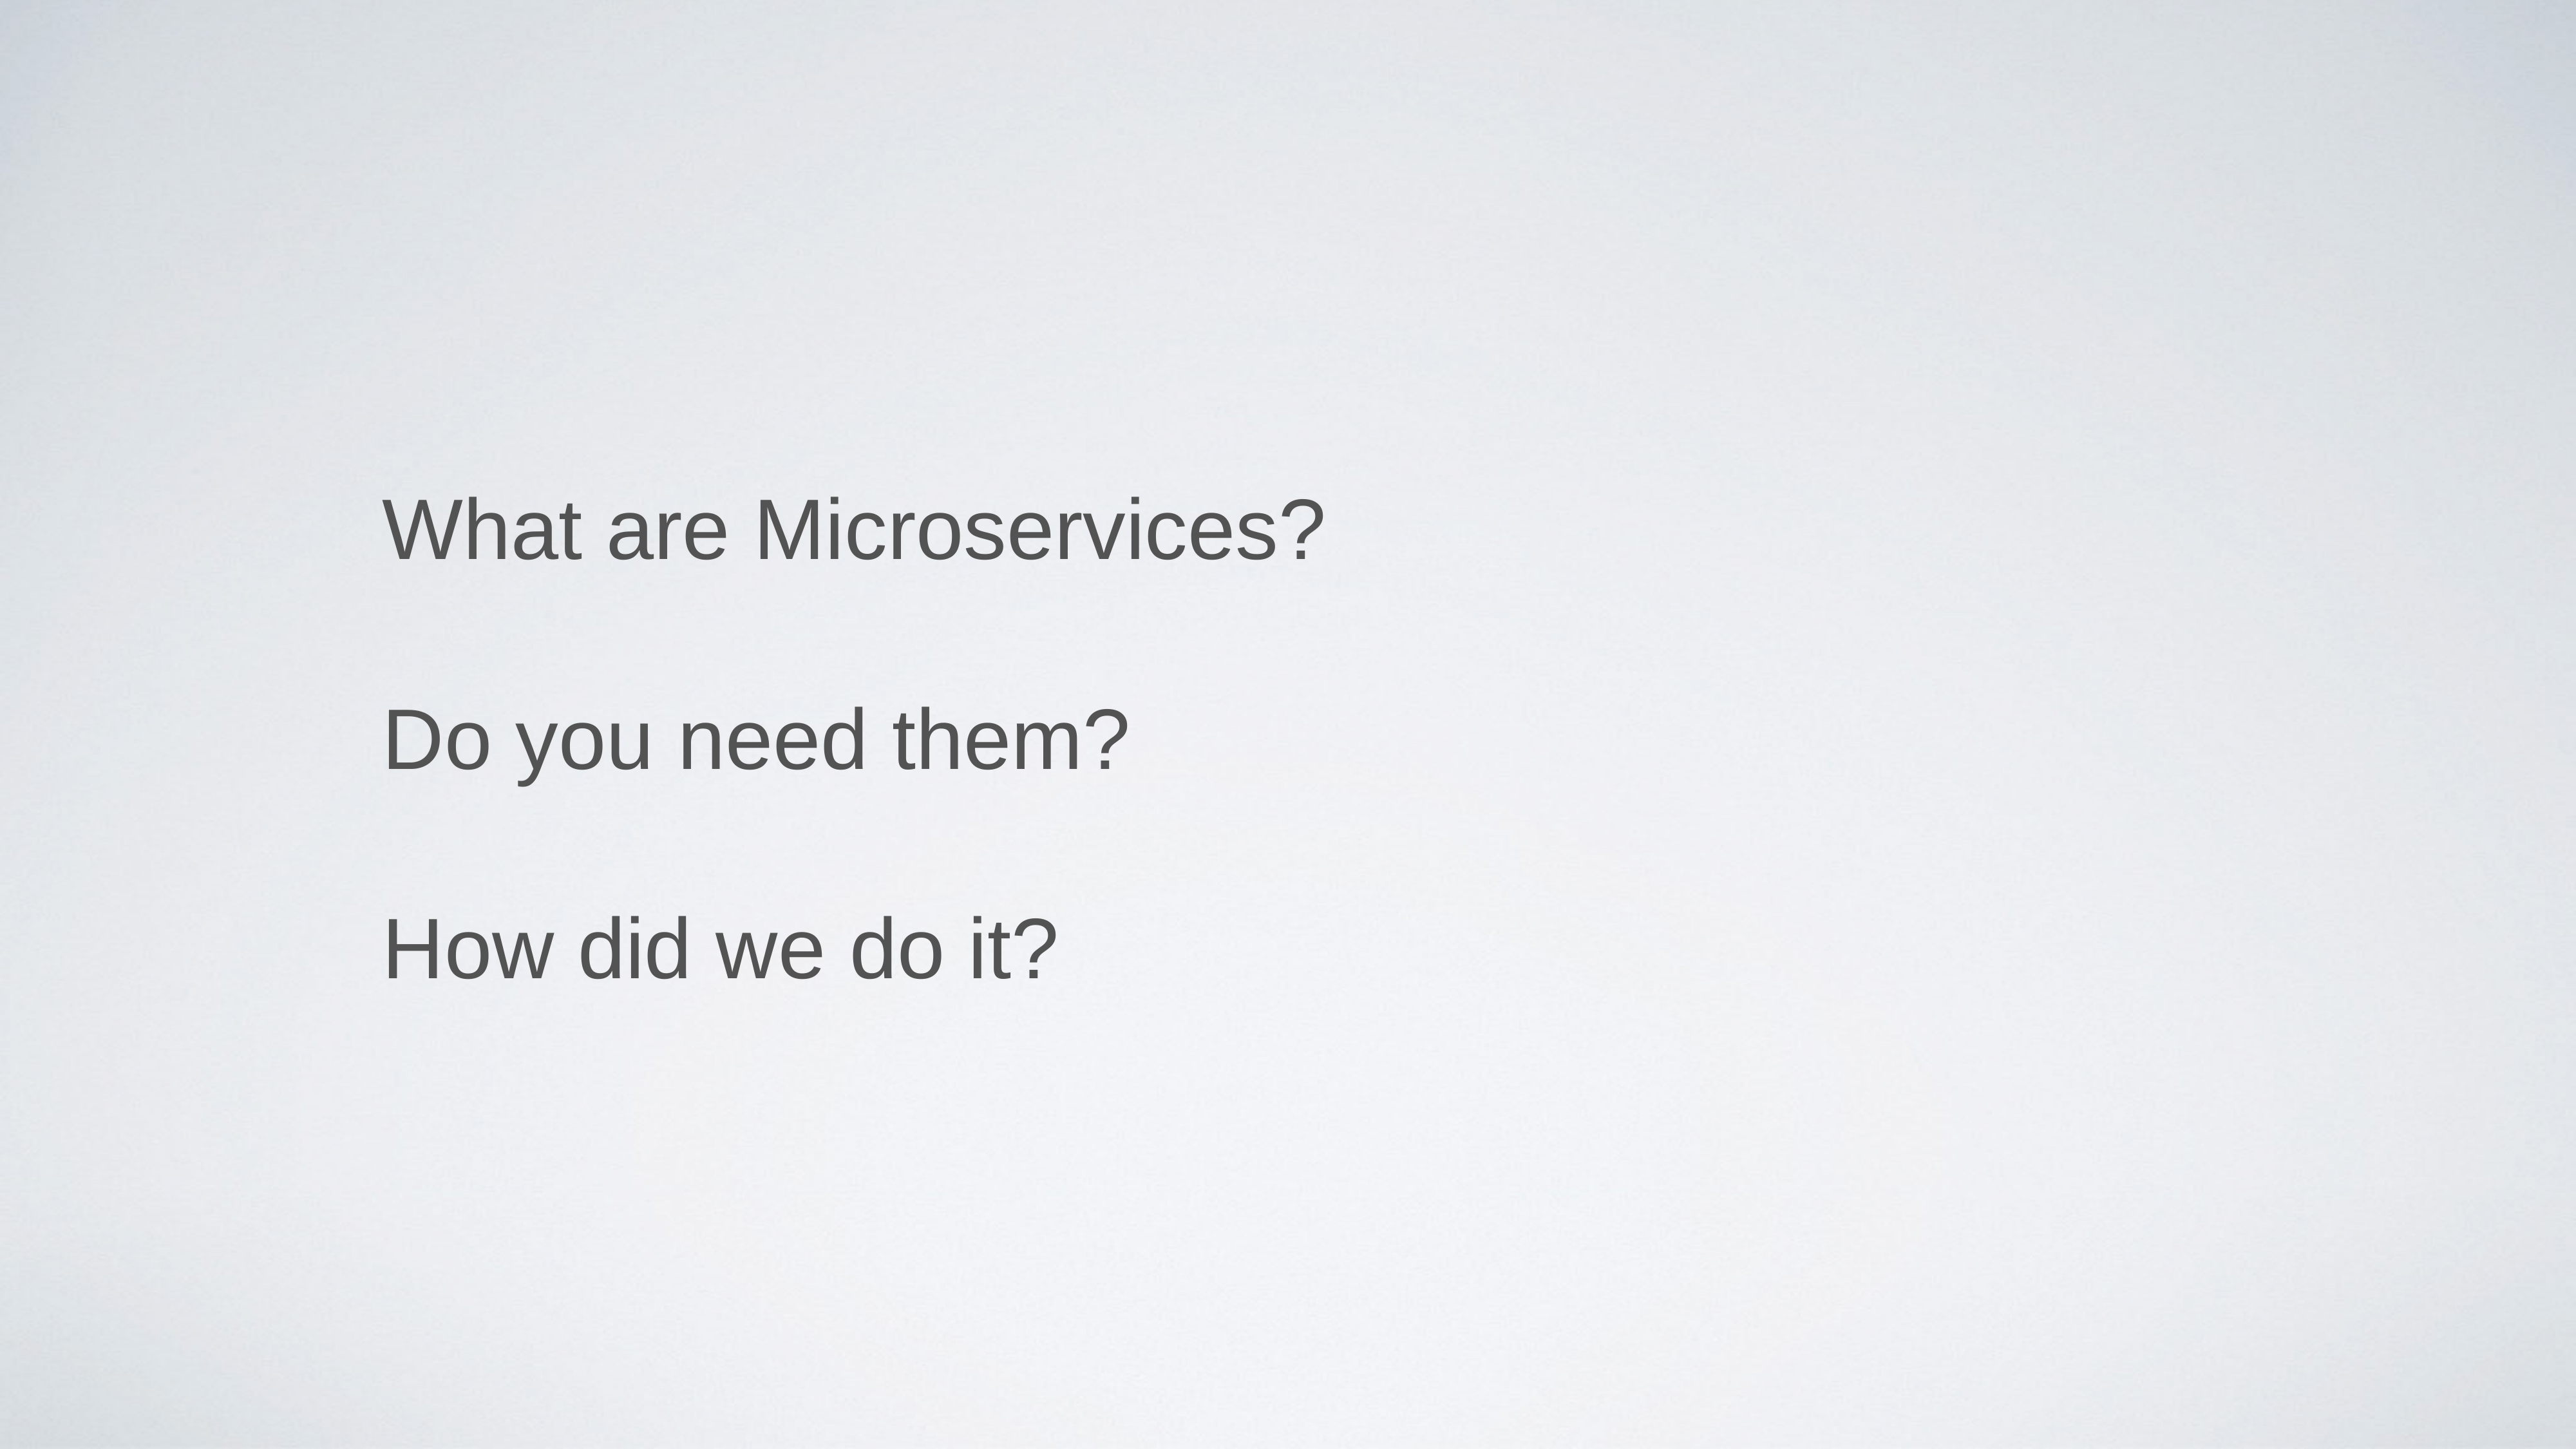

What are Microservices?
Do you need them?
How did we do it?